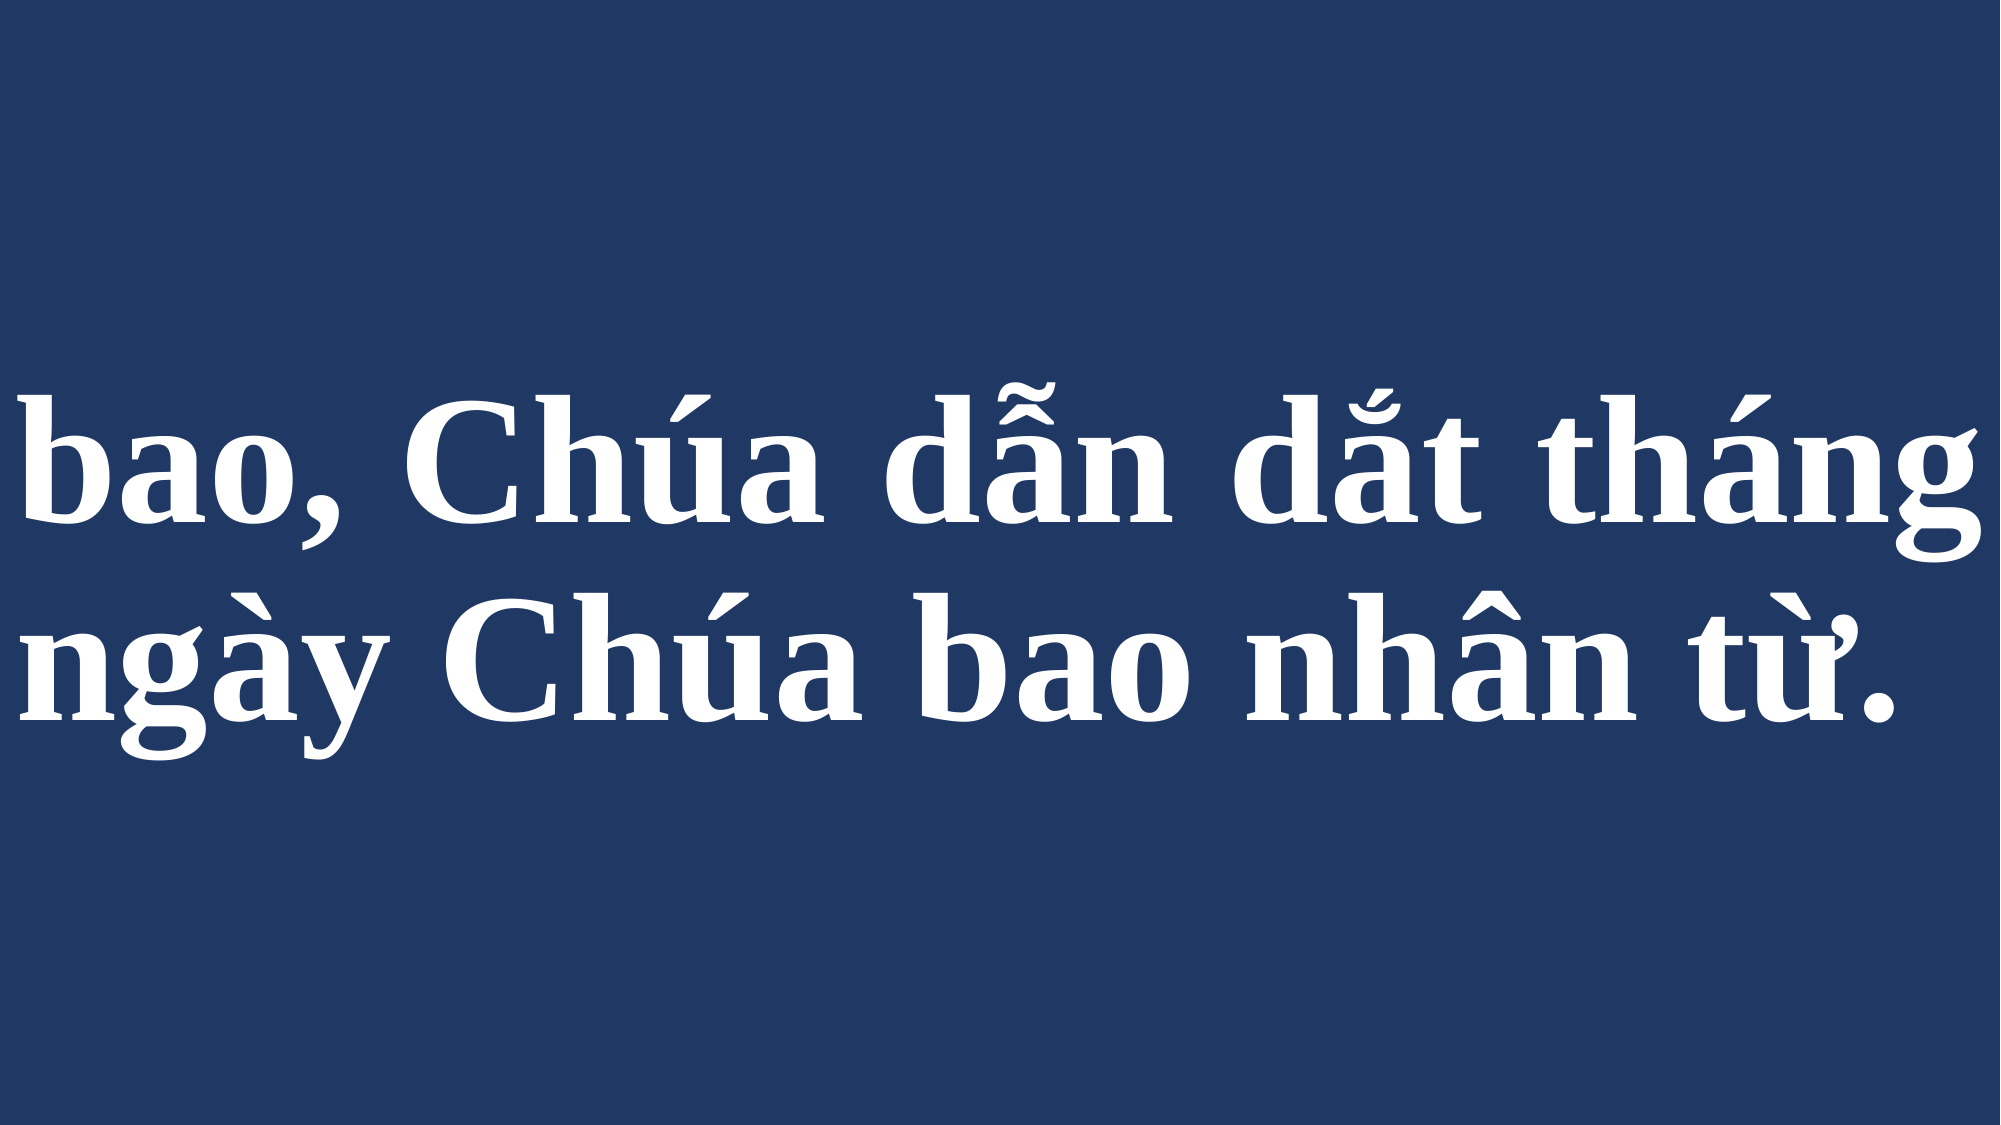

# bao, Chúa dẫn dắt tháng ngày Chúa bao nhân từ.